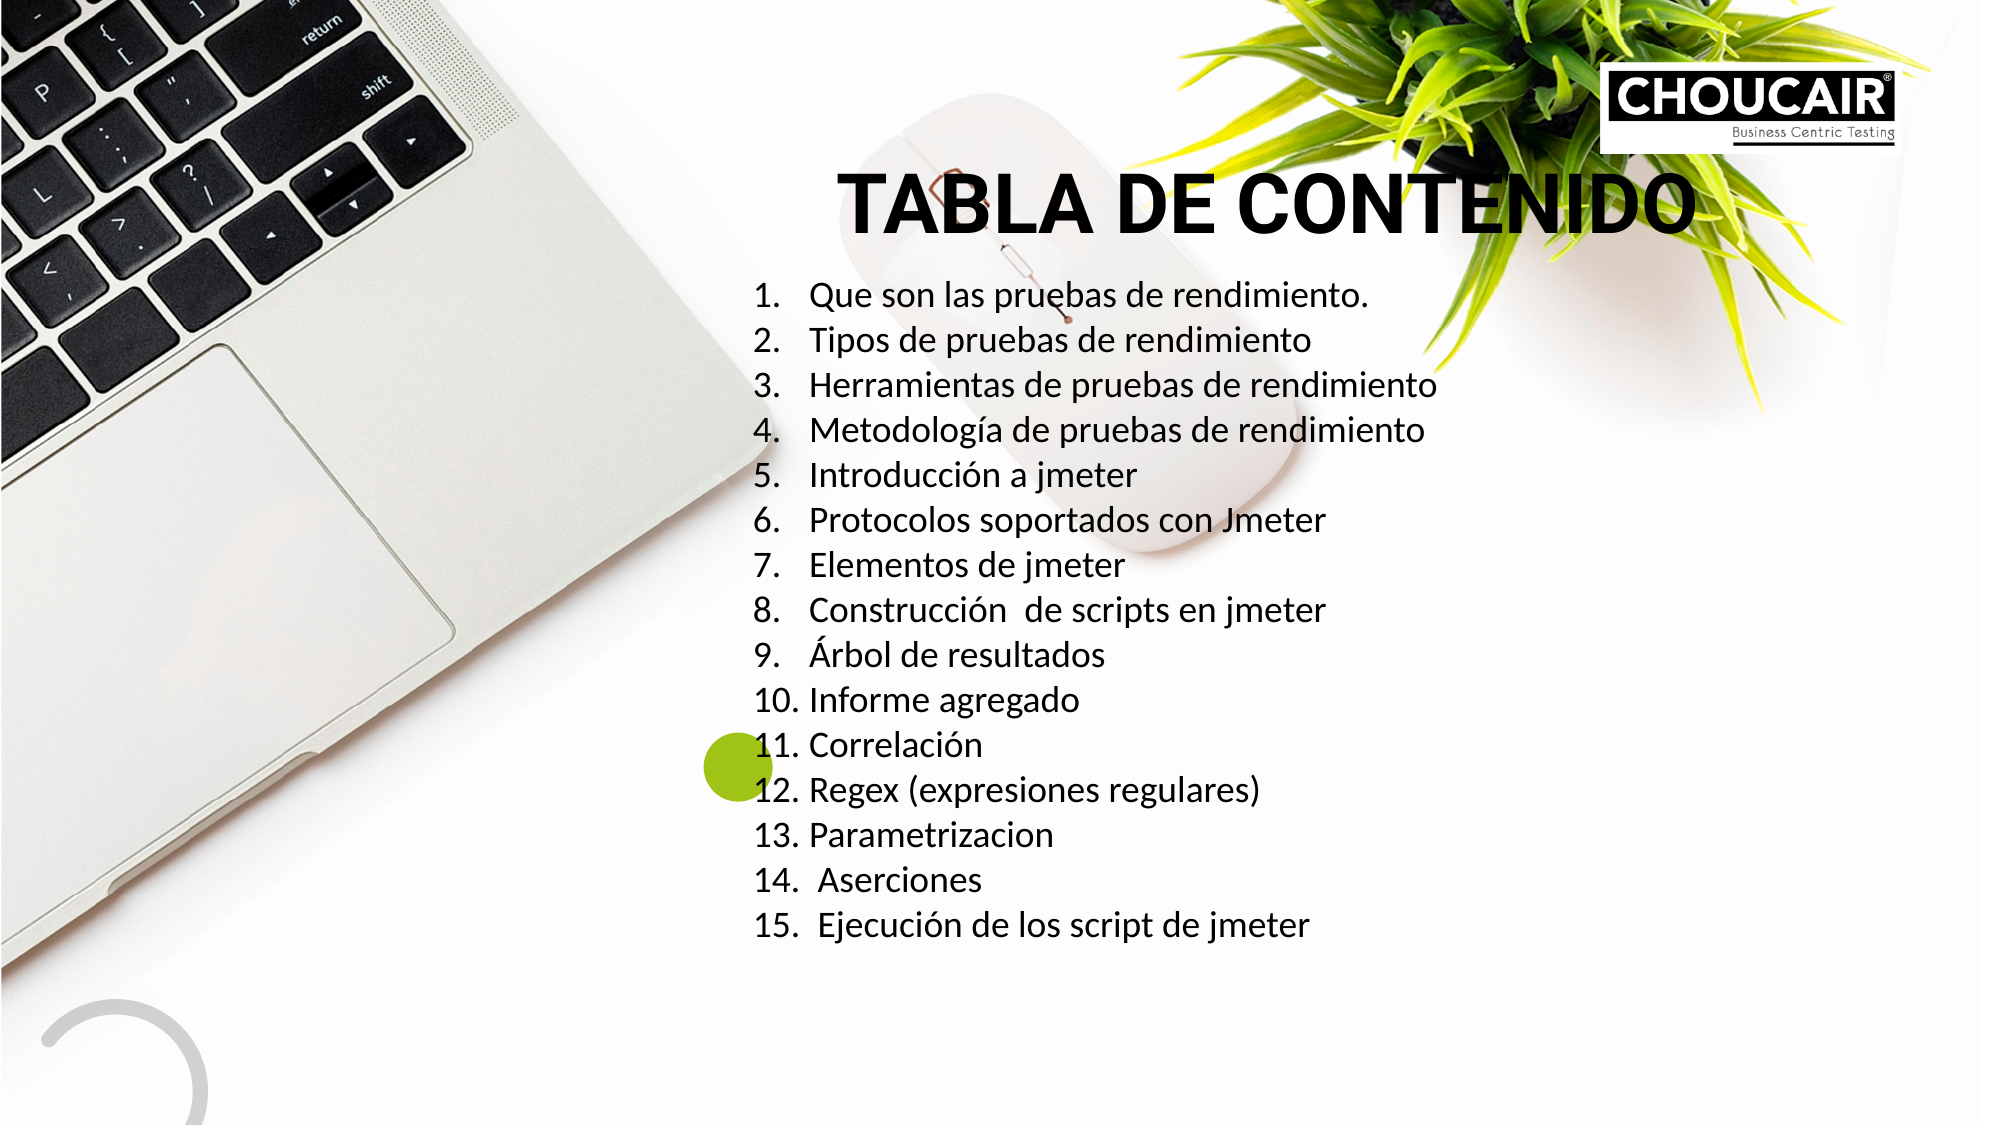

TABLA DE CONTENIDO
Que son las pruebas de rendimiento.
Tipos de pruebas de rendimiento
Herramientas de pruebas de rendimiento
Metodología de pruebas de rendimiento
Introducción a jmeter
Protocolos soportados con Jmeter
Elementos de jmeter
Construcción  de scripts en jmeter
Árbol de resultados
Informe agregado
Correlación
Regex (expresiones regulares)
Parametrizacion
 Aserciones
 Ejecución de los script de jmeter